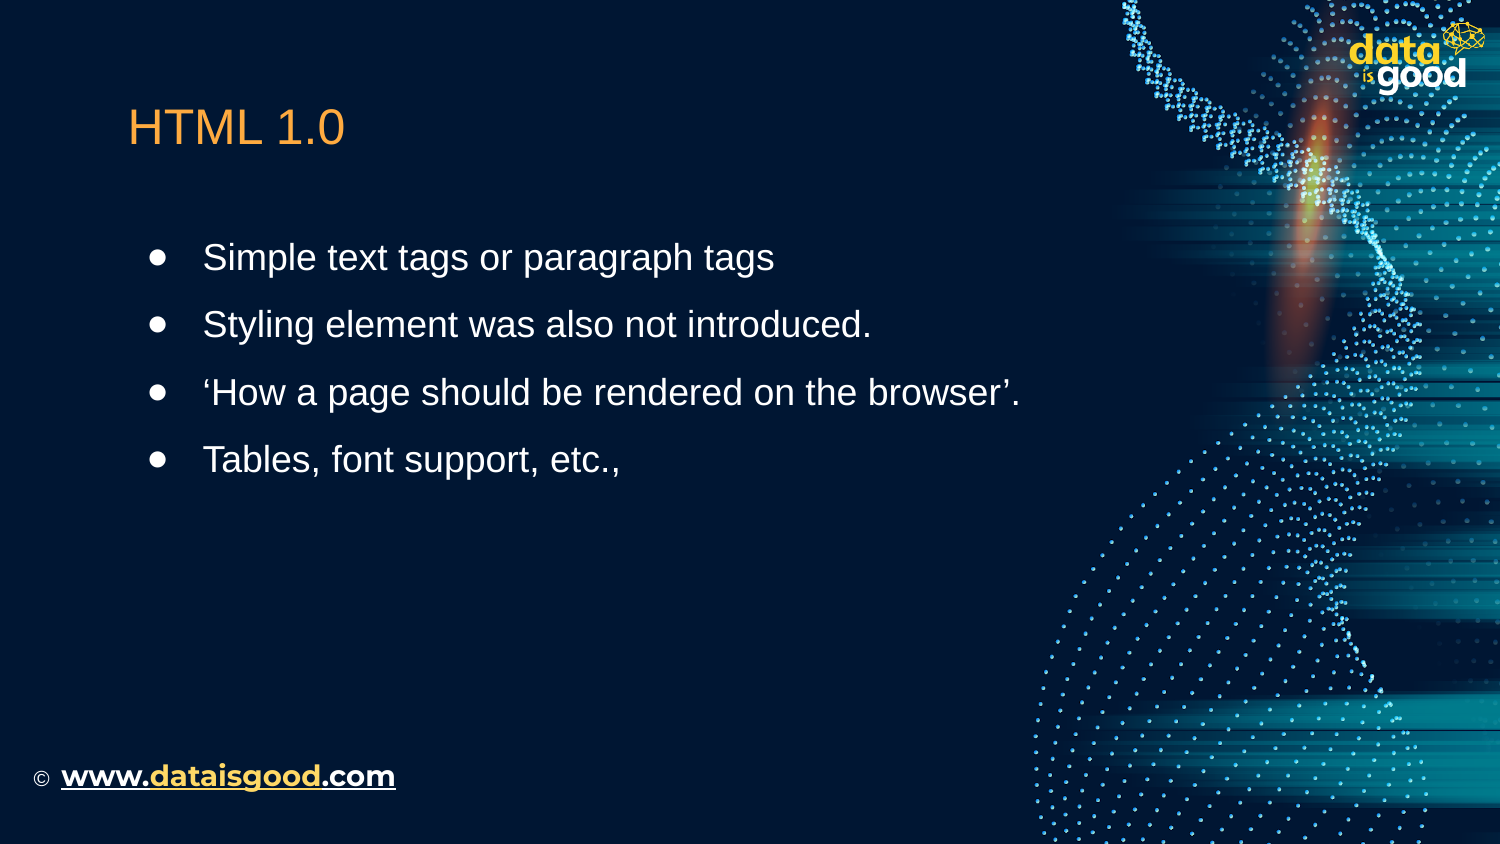

# HTML 1.0
Simple text tags or paragraph tags
Styling element was also not introduced.
‘How a page should be rendered on the browser’.
Tables, font support, etc.,